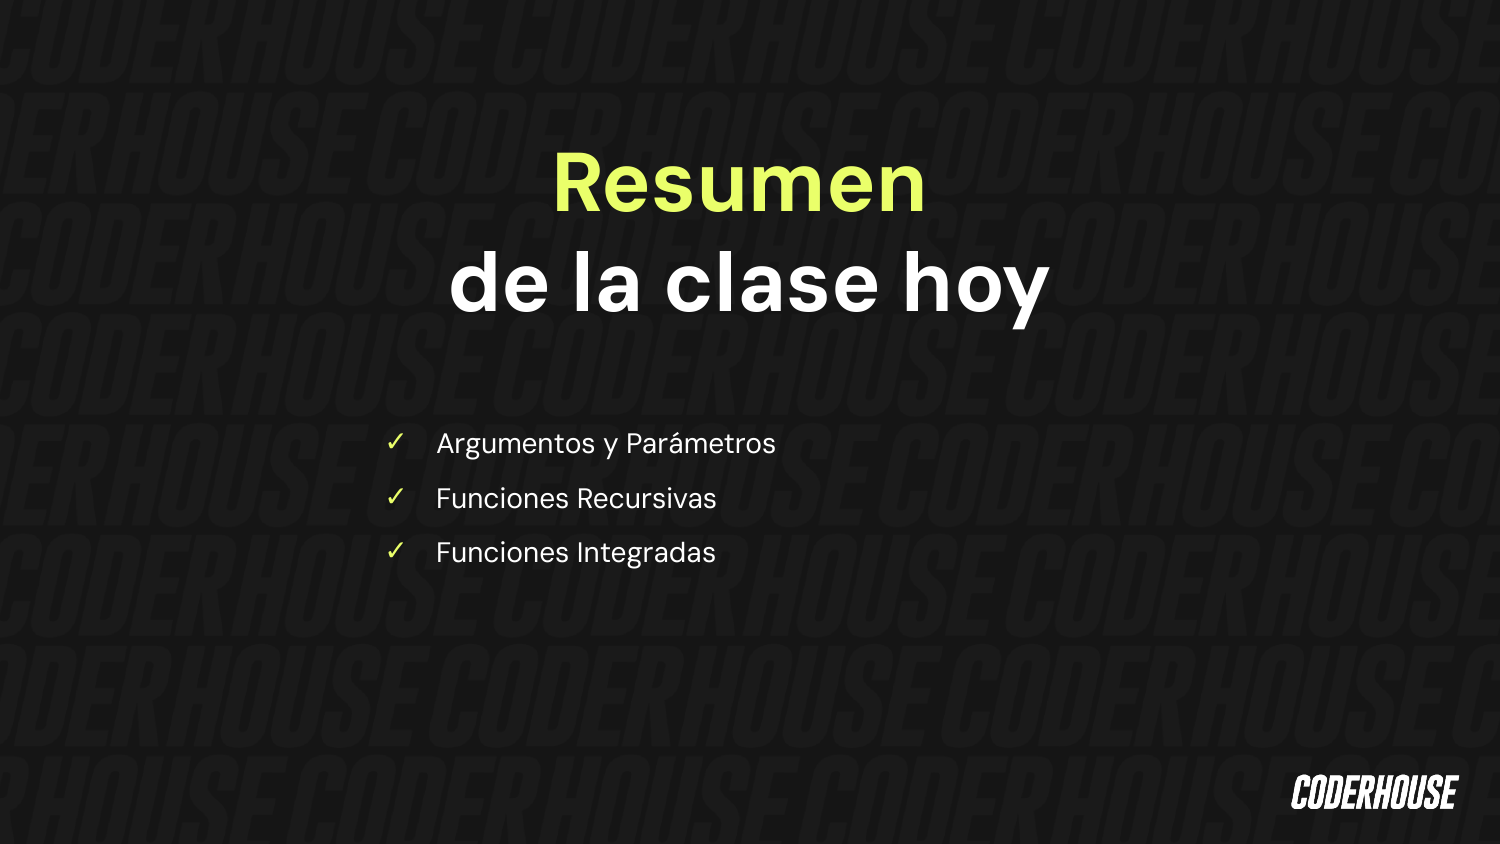

Resumen
de la clase hoy
Argumentos y Parámetros
Funciones Recursivas
Funciones Integradas